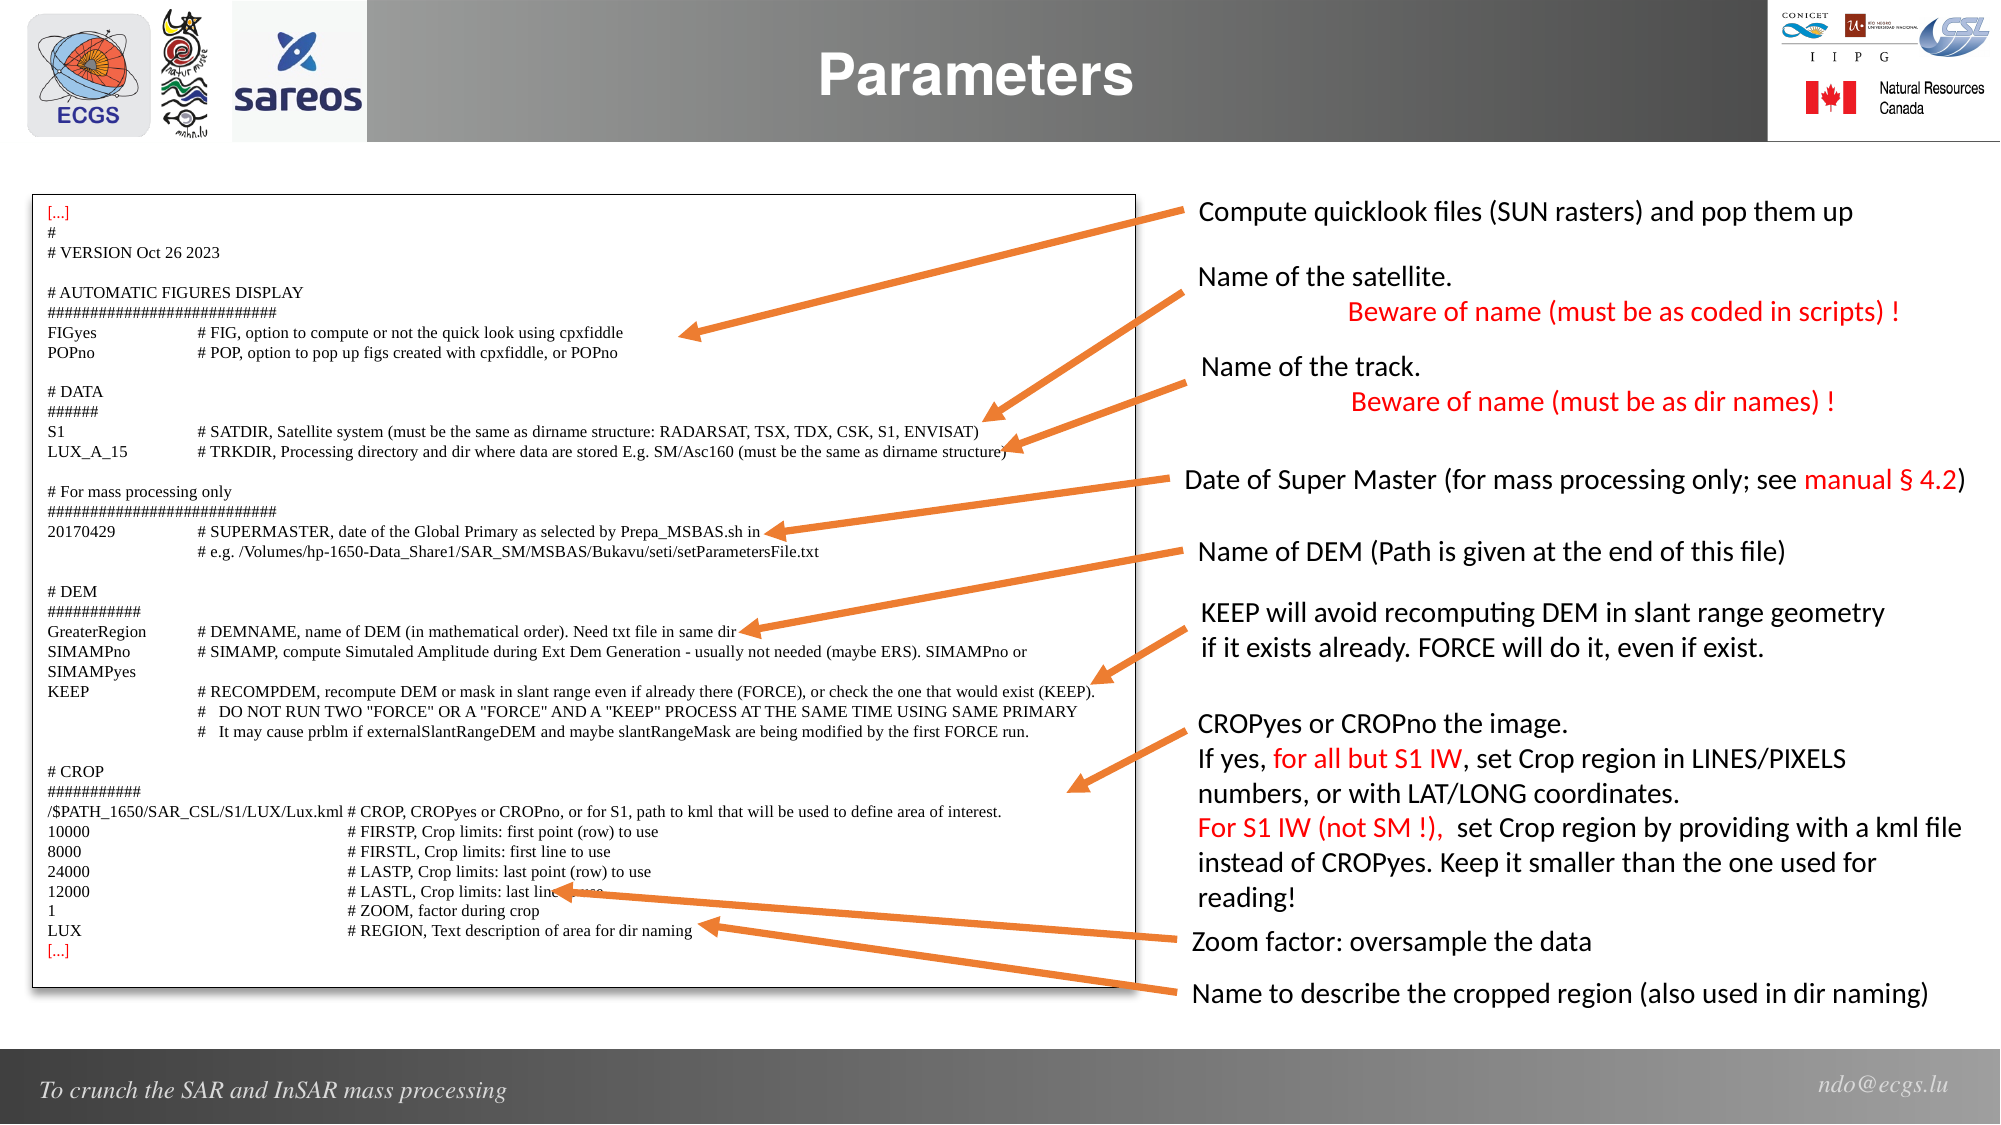

Parameters
Compute quicklook files (SUN rasters) and pop them up
[…]
#
# VERSION Oct 26 2023

# AUTOMATIC FIGURES DISPLAY
###########################
FIGyes	# FIG, option to compute or not the quick look using cpxfiddle
POPno	# POP, option to pop up figs created with cpxfiddle, or POPno

# DATA
######
S1	# SATDIR, Satellite system (must be the same as dirname structure: RADARSAT, TSX, TDX, CSK, S1, ENVISAT)
LUX_A_15 	# TRKDIR, Processing directory and dir where data are stored E.g. SM/Asc160 (must be the same as dirname structure)

# For mass processing only
###########################
20170429	# SUPERMASTER, date of the Global Primary as selected by Prepa_MSBAS.sh in
	# e.g. /Volumes/hp-1650-Data_Share1/SAR_SM/MSBAS/Bukavu/seti/setParametersFile.txt

# DEM
###########
GreaterRegion	# DEMNAME, name of DEM (in mathematical order). Need txt file in same dir
SIMAMPno	# SIMAMP, compute Simutaled Amplitude during Ext Dem Generation - usually not needed (maybe ERS). SIMAMPno or SIMAMPyes
KEEP	# RECOMPDEM, recompute DEM or mask in slant range even if already there (FORCE), or check the one that would exist (KEEP).
	#   DO NOT RUN TWO "FORCE" OR A "FORCE" AND A "KEEP" PROCESS AT THE SAME TIME USING SAME PRIMARY
	#   It may cause prblm if externalSlantRangeDEM and maybe slantRangeMask are being modified by the first FORCE run.

# CROP
###########
/$PATH_1650/SAR_CSL/S1/LUX/Lux.kml	# CROP, CROPyes or CROPno, or for S1, path to kml that will be used to define area of interest.
10000		# FIRSTP, Crop limits: first point (row) to use
8000		# FIRSTL, Crop limits: first line to use
24000		# LASTP, Crop limits: last point (row) to use
12000		# LASTL, Crop limits: last line to use
1    		# ZOOM, factor during crop
LUX  		# REGION, Text description of area for dir naming
[…]

Name of the satellite.
	Beware of name (must be as coded in scripts) !
Name of the track.
	Beware of name (must be as dir names) !
Date of Super Master (for mass processing only; see manual § 4.2)
Name of DEM (Path is given at the end of this file)
KEEP will avoid recomputing DEM in slant range geometry if it exists already. FORCE will do it, even if exist.
CROPyes or CROPno the image.
If yes, for all but S1 IW, set Crop region in LINES/PIXELS numbers, or with LAT/LONG coordinates.
For S1 IW (not SM !),  set Crop region by providing with a kml file instead of CROPyes. Keep it smaller than the one used for reading!
Zoom factor: oversample the data
Name to describe the cropped region (also used in dir naming)